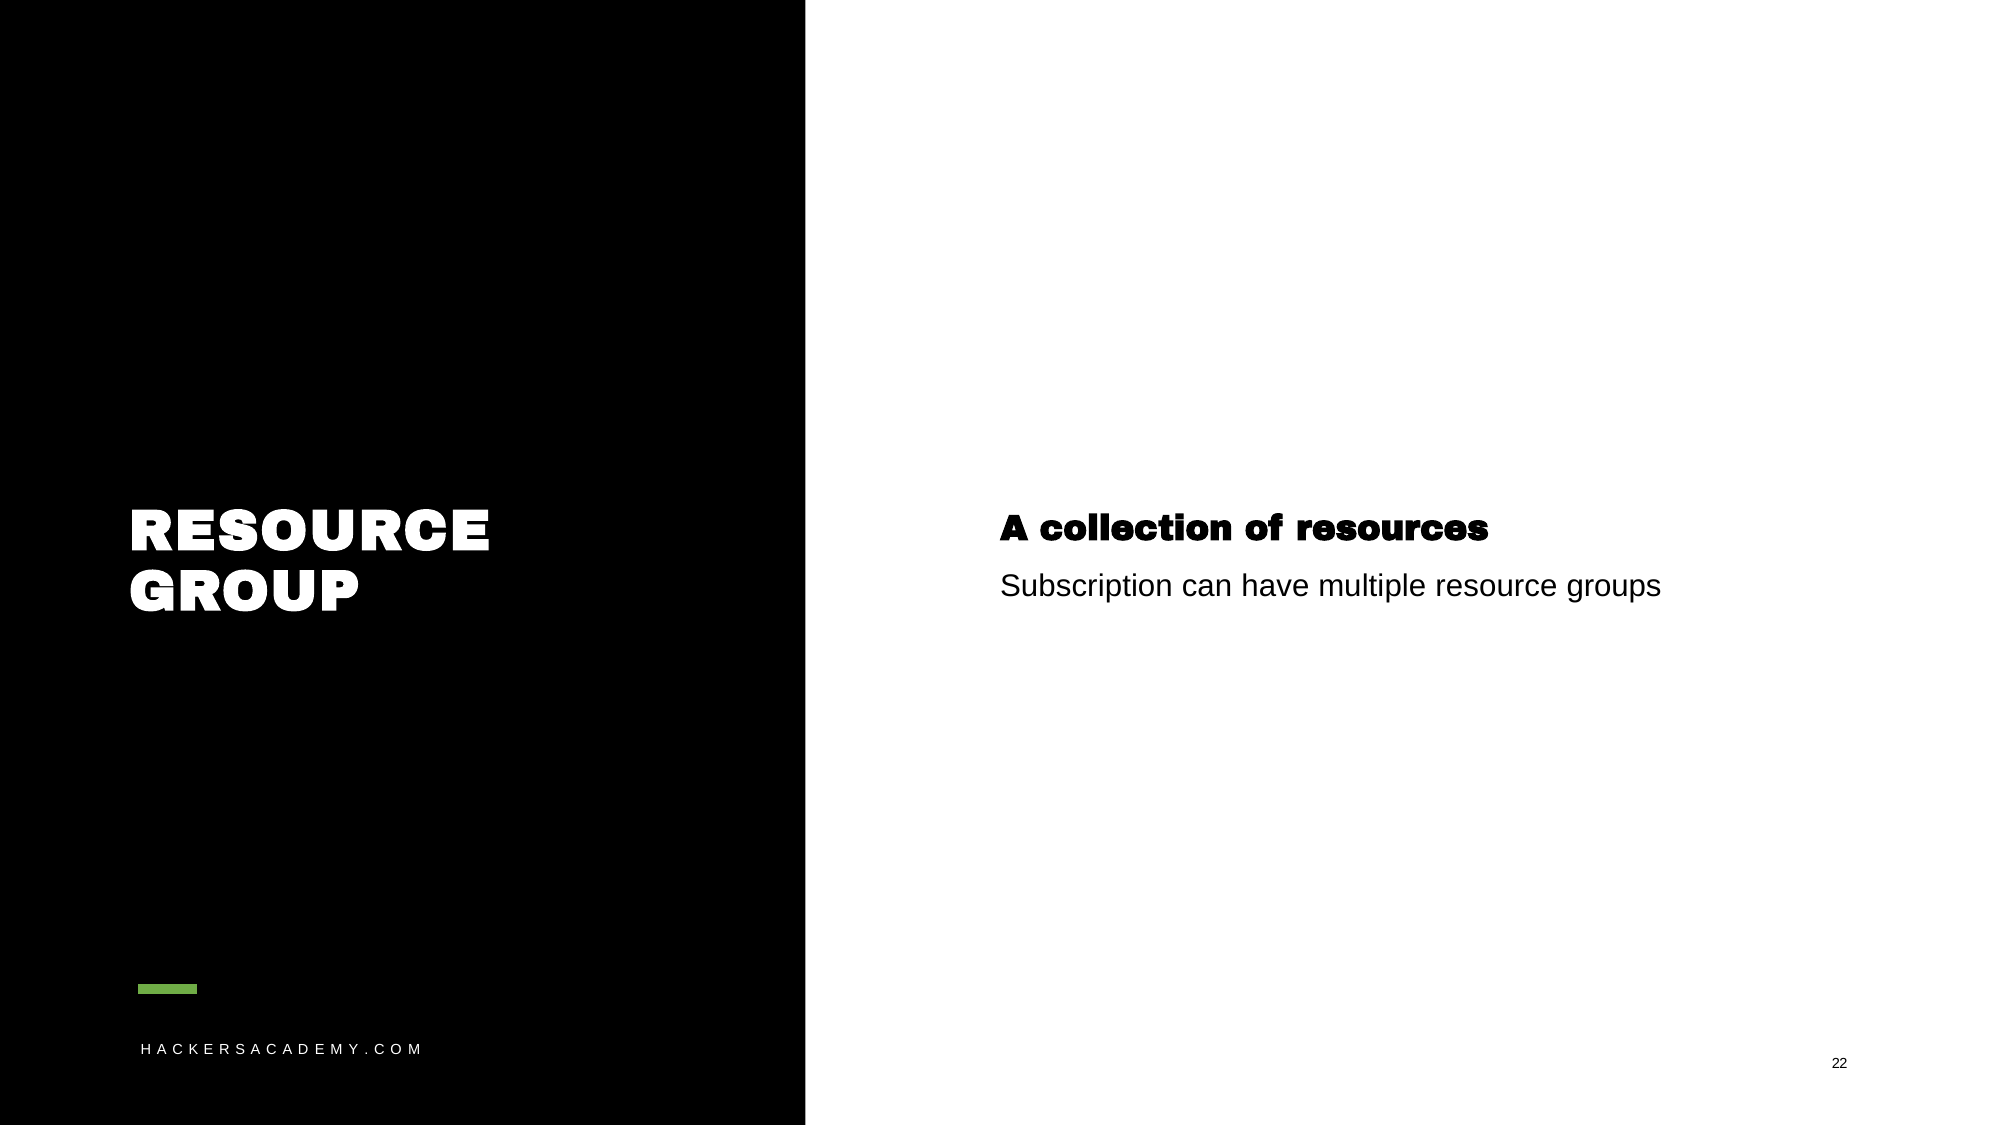

A collection of resources
Subscription can have multiple resource groups
# RESOURCE GROUP
H A C K E R S A C A D E M Y . C O M
22